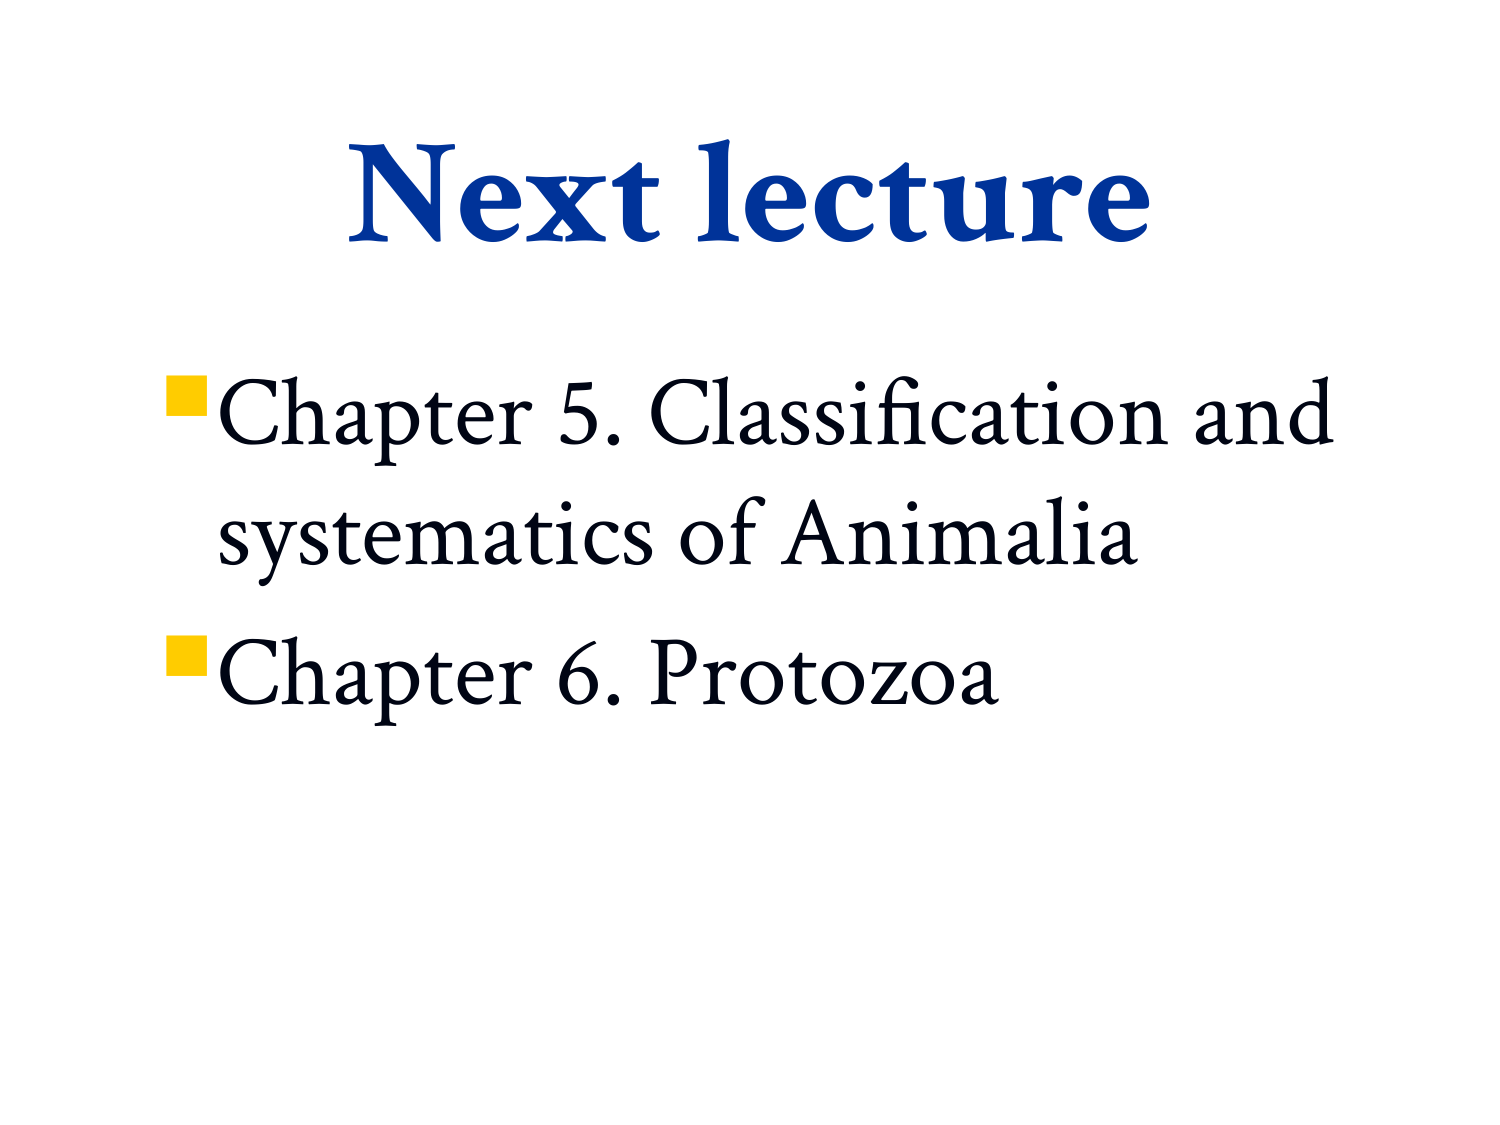

# Next lecture
Chapter 5. Classification and systematics of Animalia
Chapter 6. Protozoa